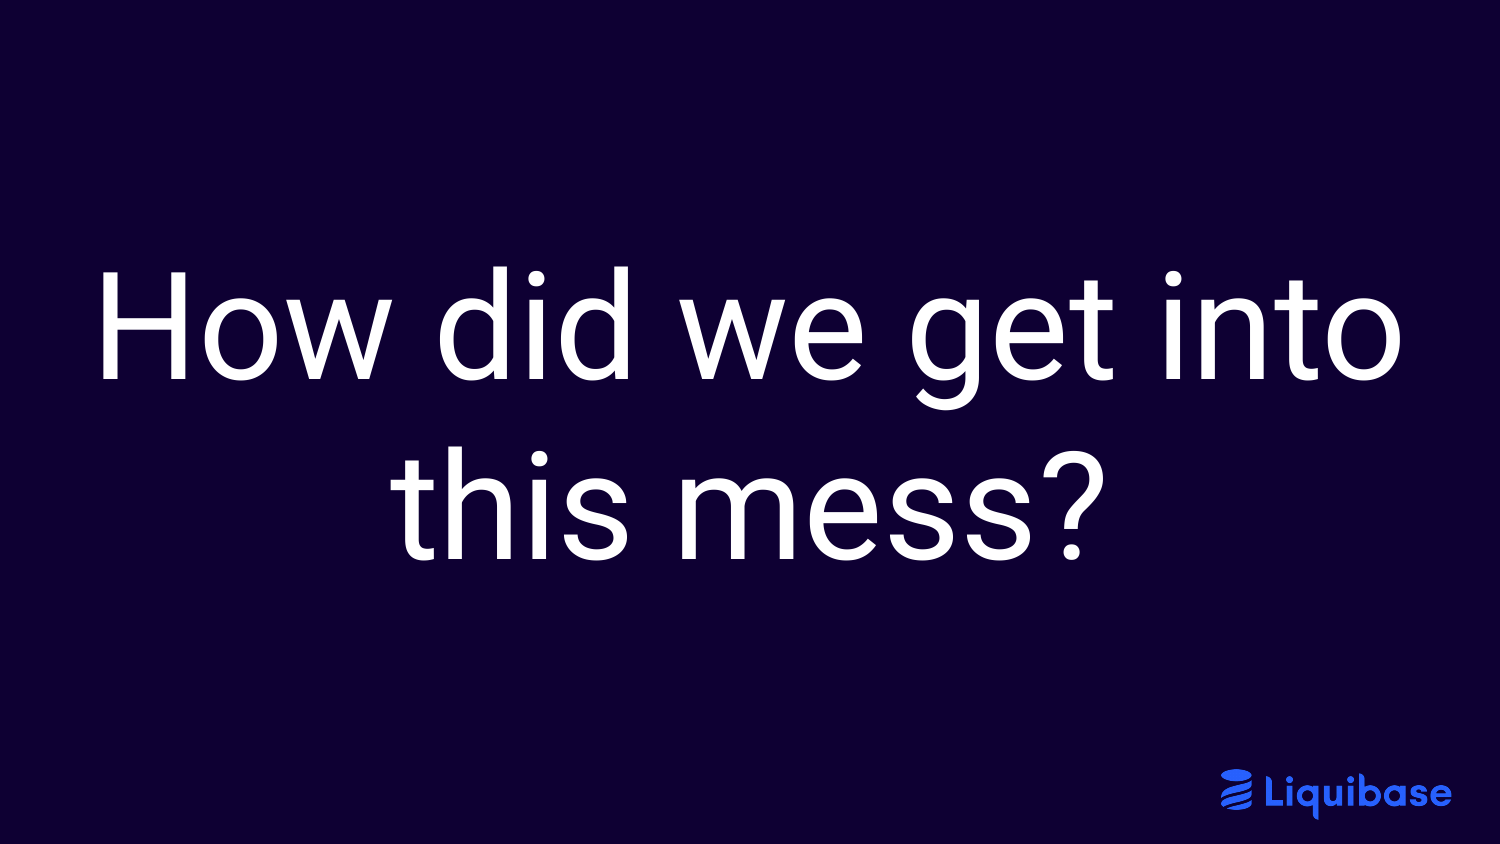

#
How did we get into this mess?